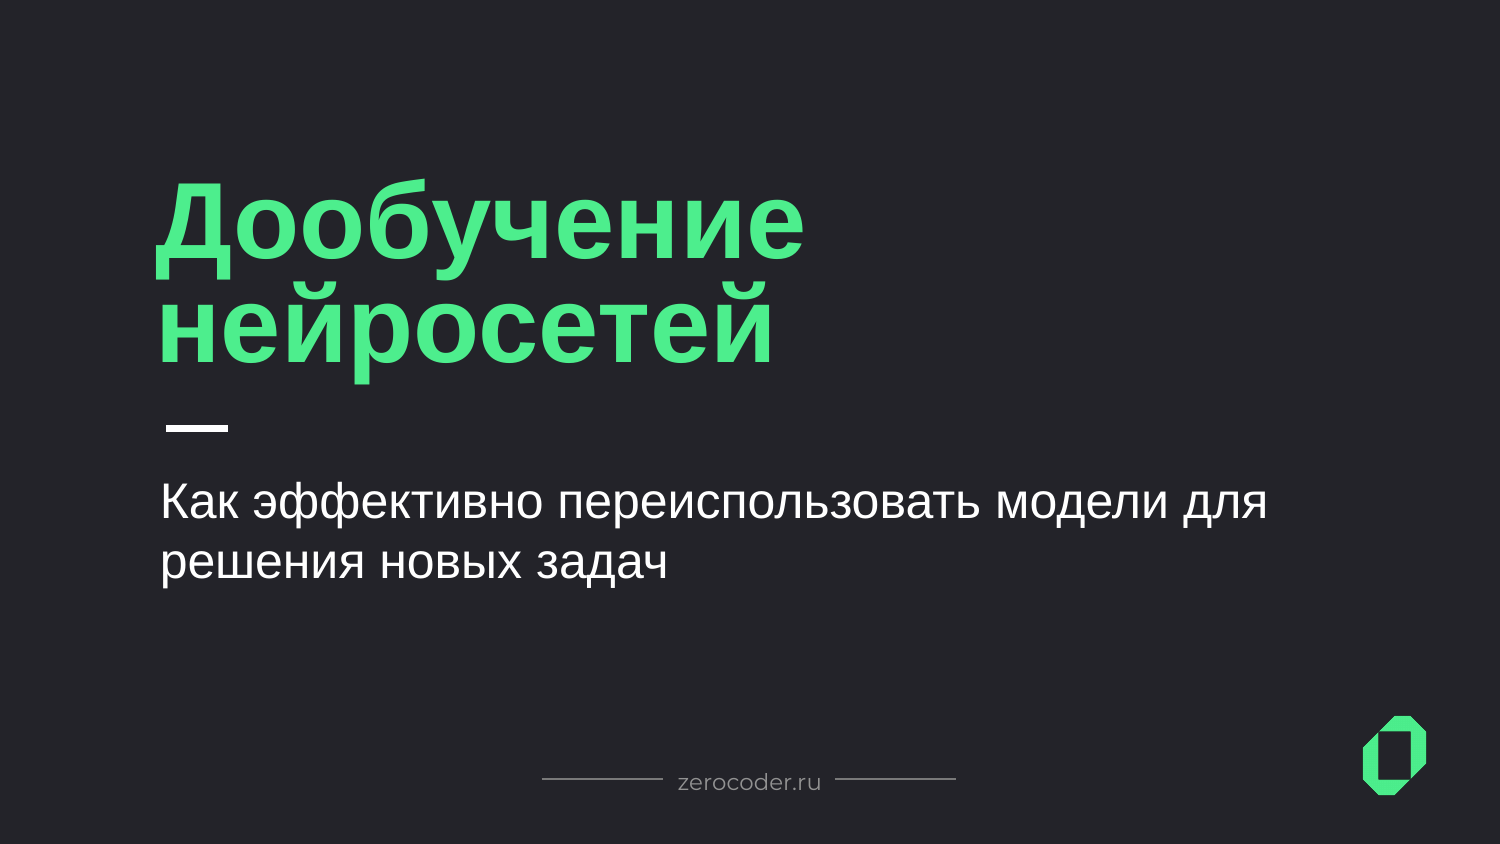

Дообучение нейросетей
Как эффективно переиспользовать модели для решения новых задач